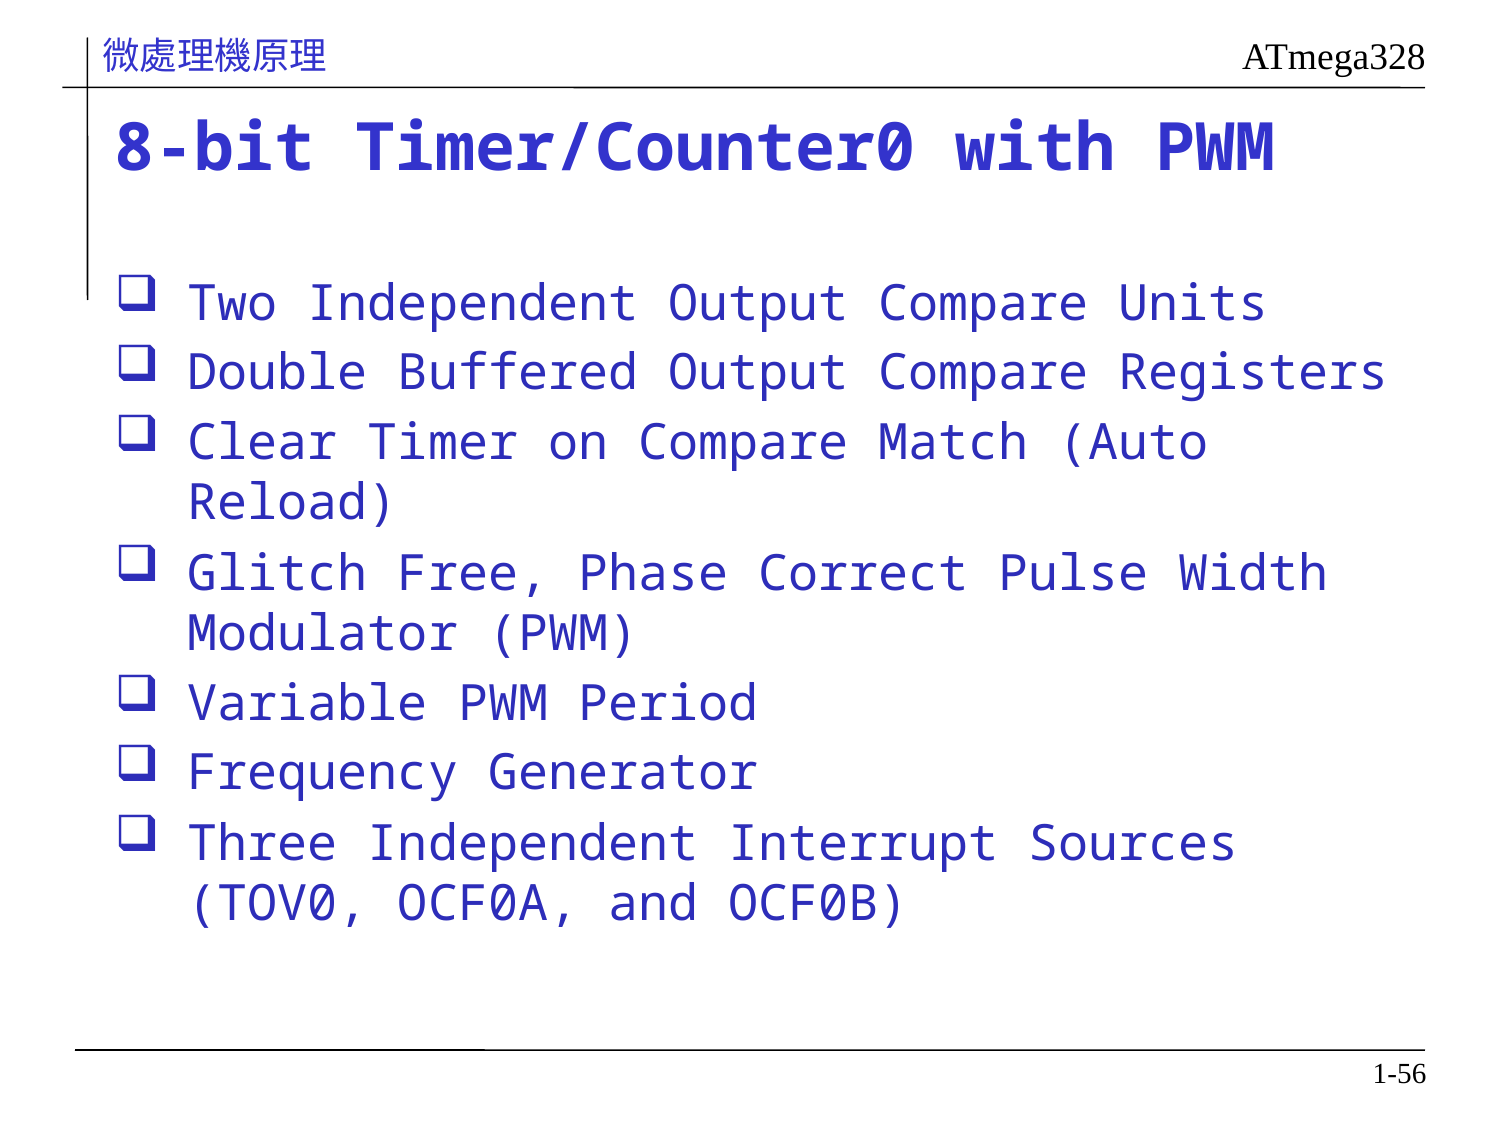

# 8-bit Timer/Counter0 with PWM
Two Independent Output Compare Units
Double Buffered Output Compare Registers
Clear Timer on Compare Match (Auto Reload)
Glitch Free, Phase Correct Pulse Width Modulator (PWM)
Variable PWM Period
Frequency Generator
Three Independent Interrupt Sources (TOV0, OCF0A, and OCF0B)